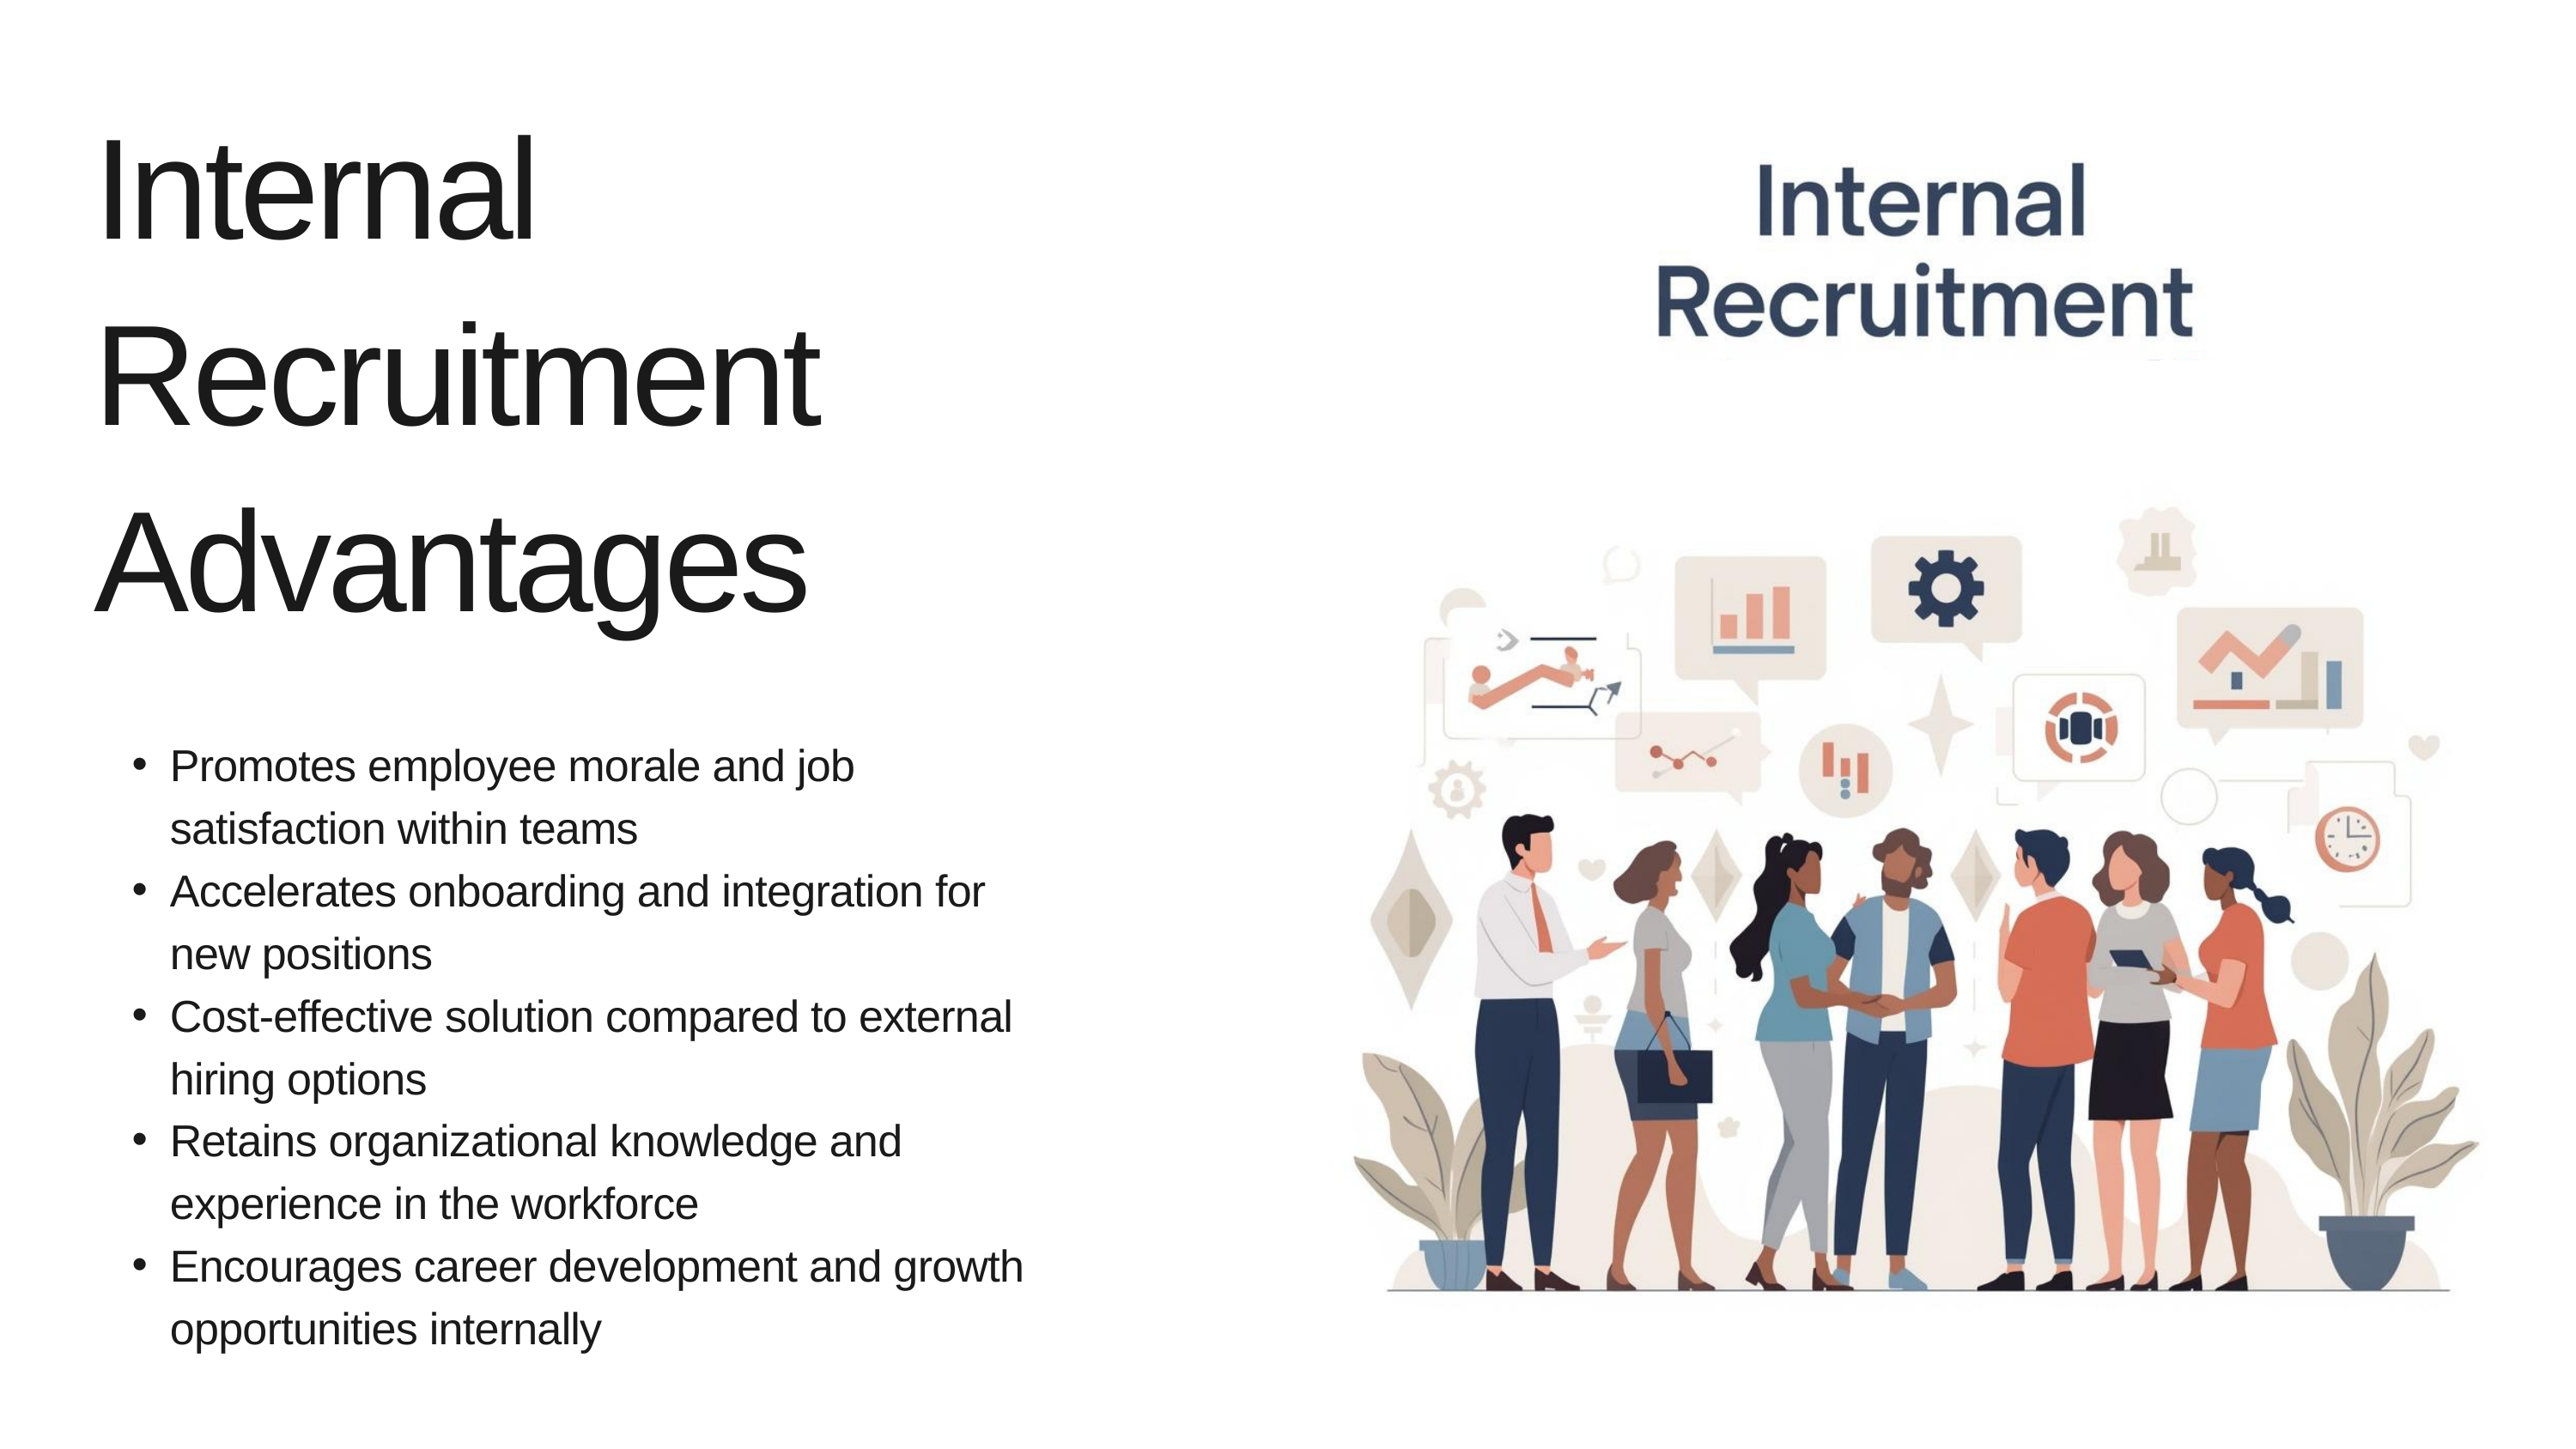

Internal Recruitment Advantages

Promotes employee morale and job satisfaction within teams
Accelerates onboarding and integration for new positions
Cost-effective solution compared to external hiring options
Retains organizational knowledge and experience in the workforce
Encourages career development and growth opportunities internally